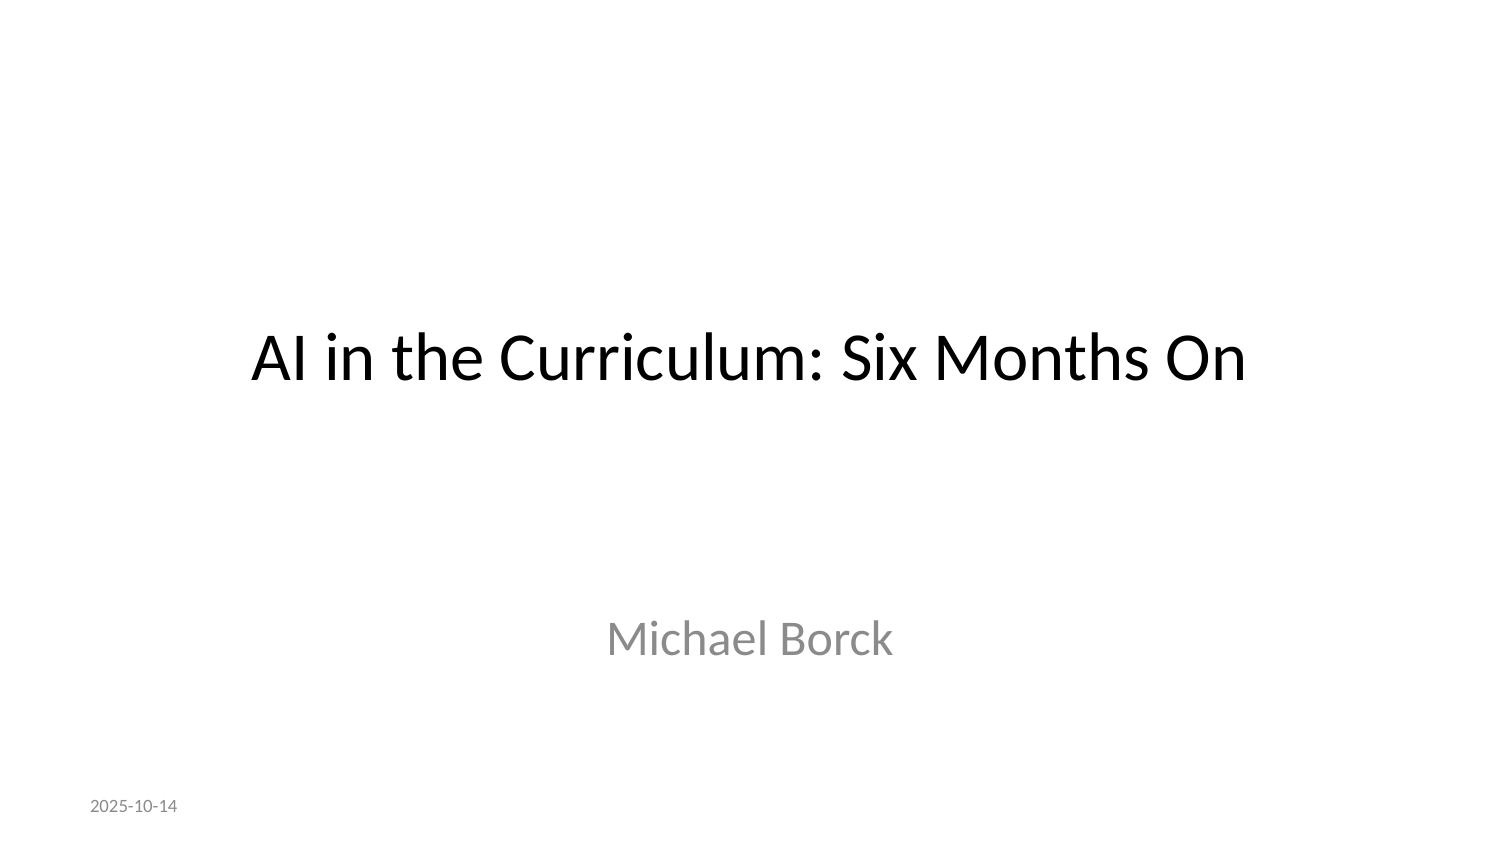

# AI in the Curriculum: Six Months On
Michael Borck
2025-10-14